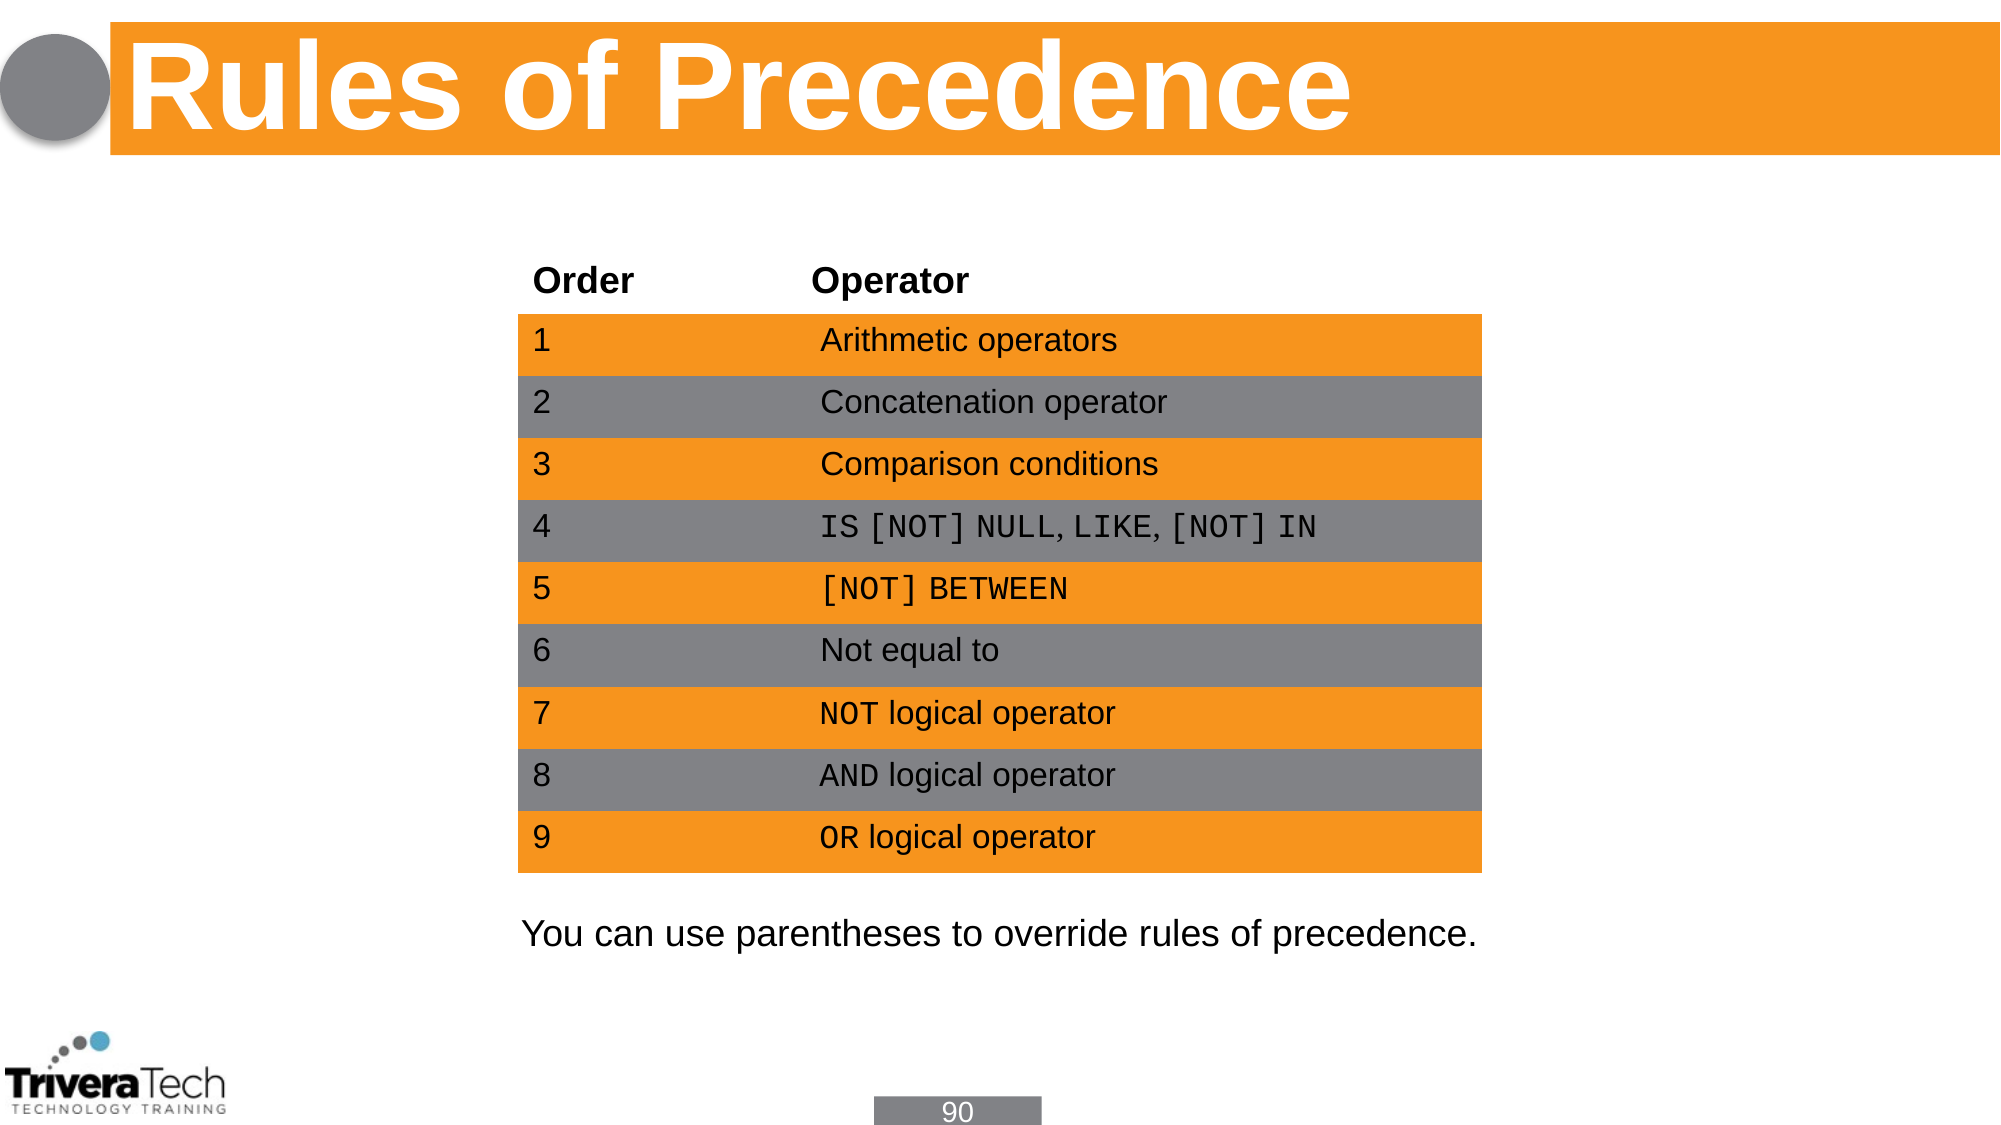

# Rules of Precedence
| Order | Operator |
| --- | --- |
| 1 | Arithmetic operators |
| 2 | Concatenation operator |
| 3 | Comparison conditions |
| 4 | IS [NOT] NULL, LIKE, [NOT] IN |
| 5 | [NOT] BETWEEN |
| 6 | Not equal to |
| 7 | NOT logical operator |
| 8 | AND logical operator |
| 9 | OR logical operator |
You can use parentheses to override rules of precedence.
90